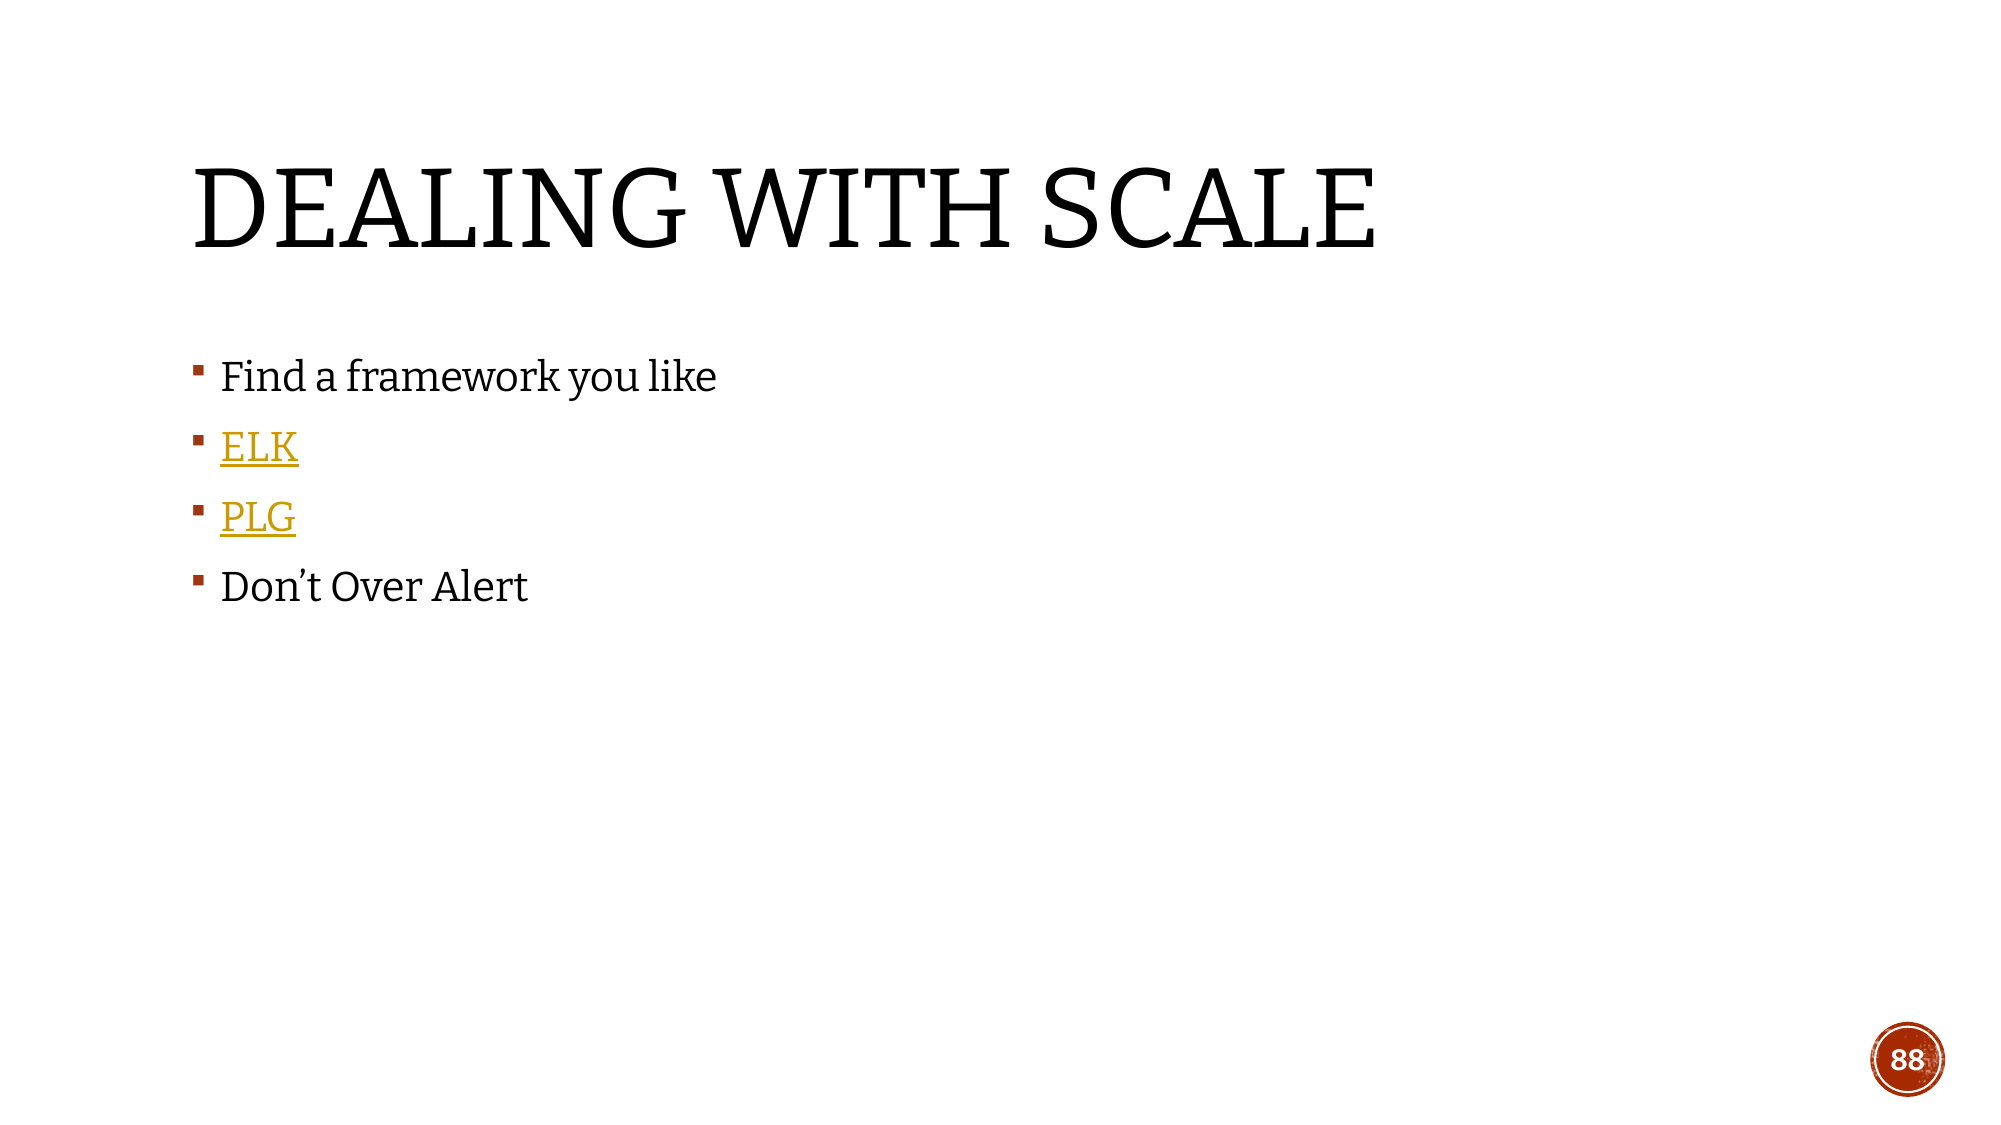

# Dealing with Scale
Find a framework you like
ELK
PLG
Don’t Over Alert
88